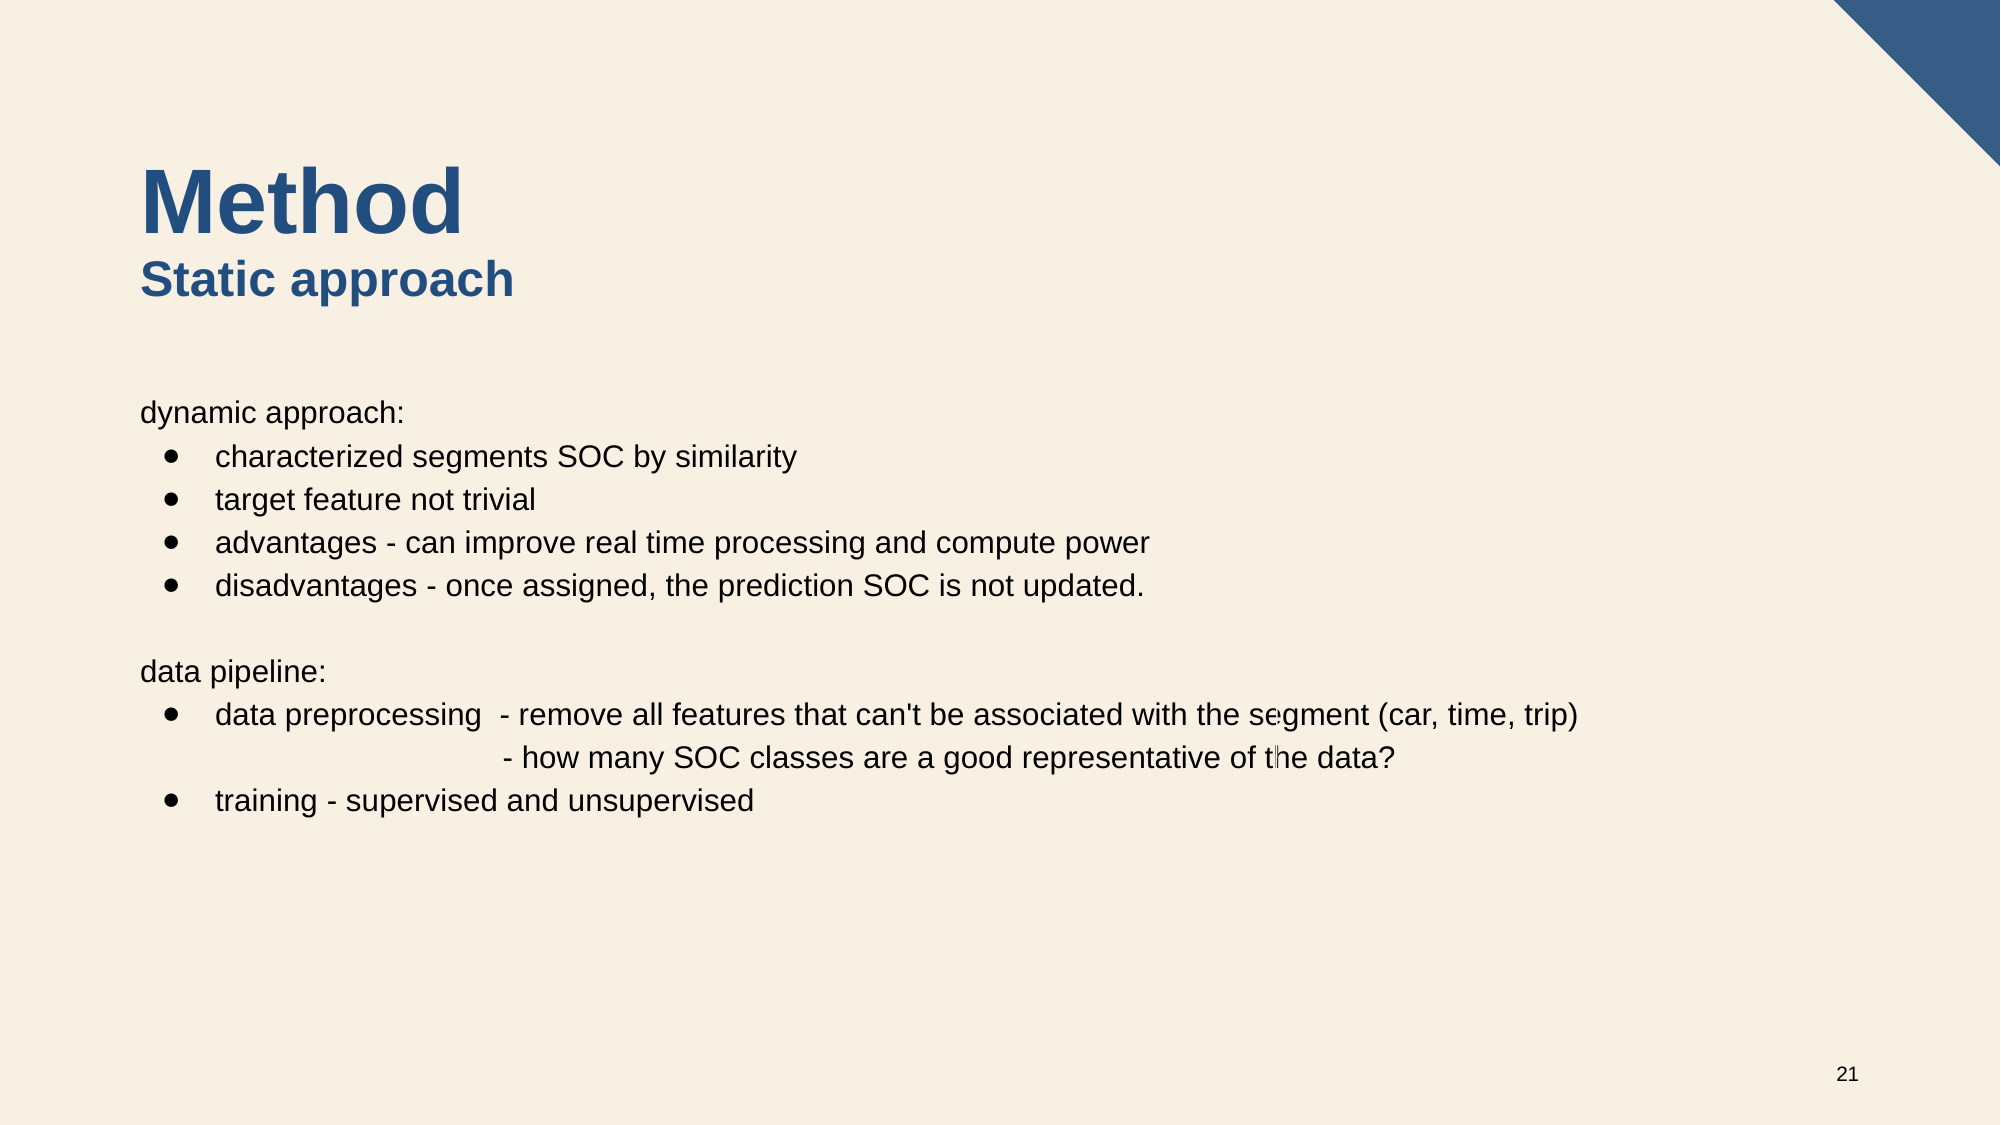

# Method
Static approach
dynamic approach:
characterized segments SOC by similarity
target feature not trivial
advantages - can improve real time processing and compute power
disadvantages - once assigned, the prediction SOC is not updated.
data pipeline:
data preprocessing  - remove all features that can't be associated with the segment (car, time, trip)
                                 - how many SOC classes are a good representative of the data?
training - supervised and unsupervised

21